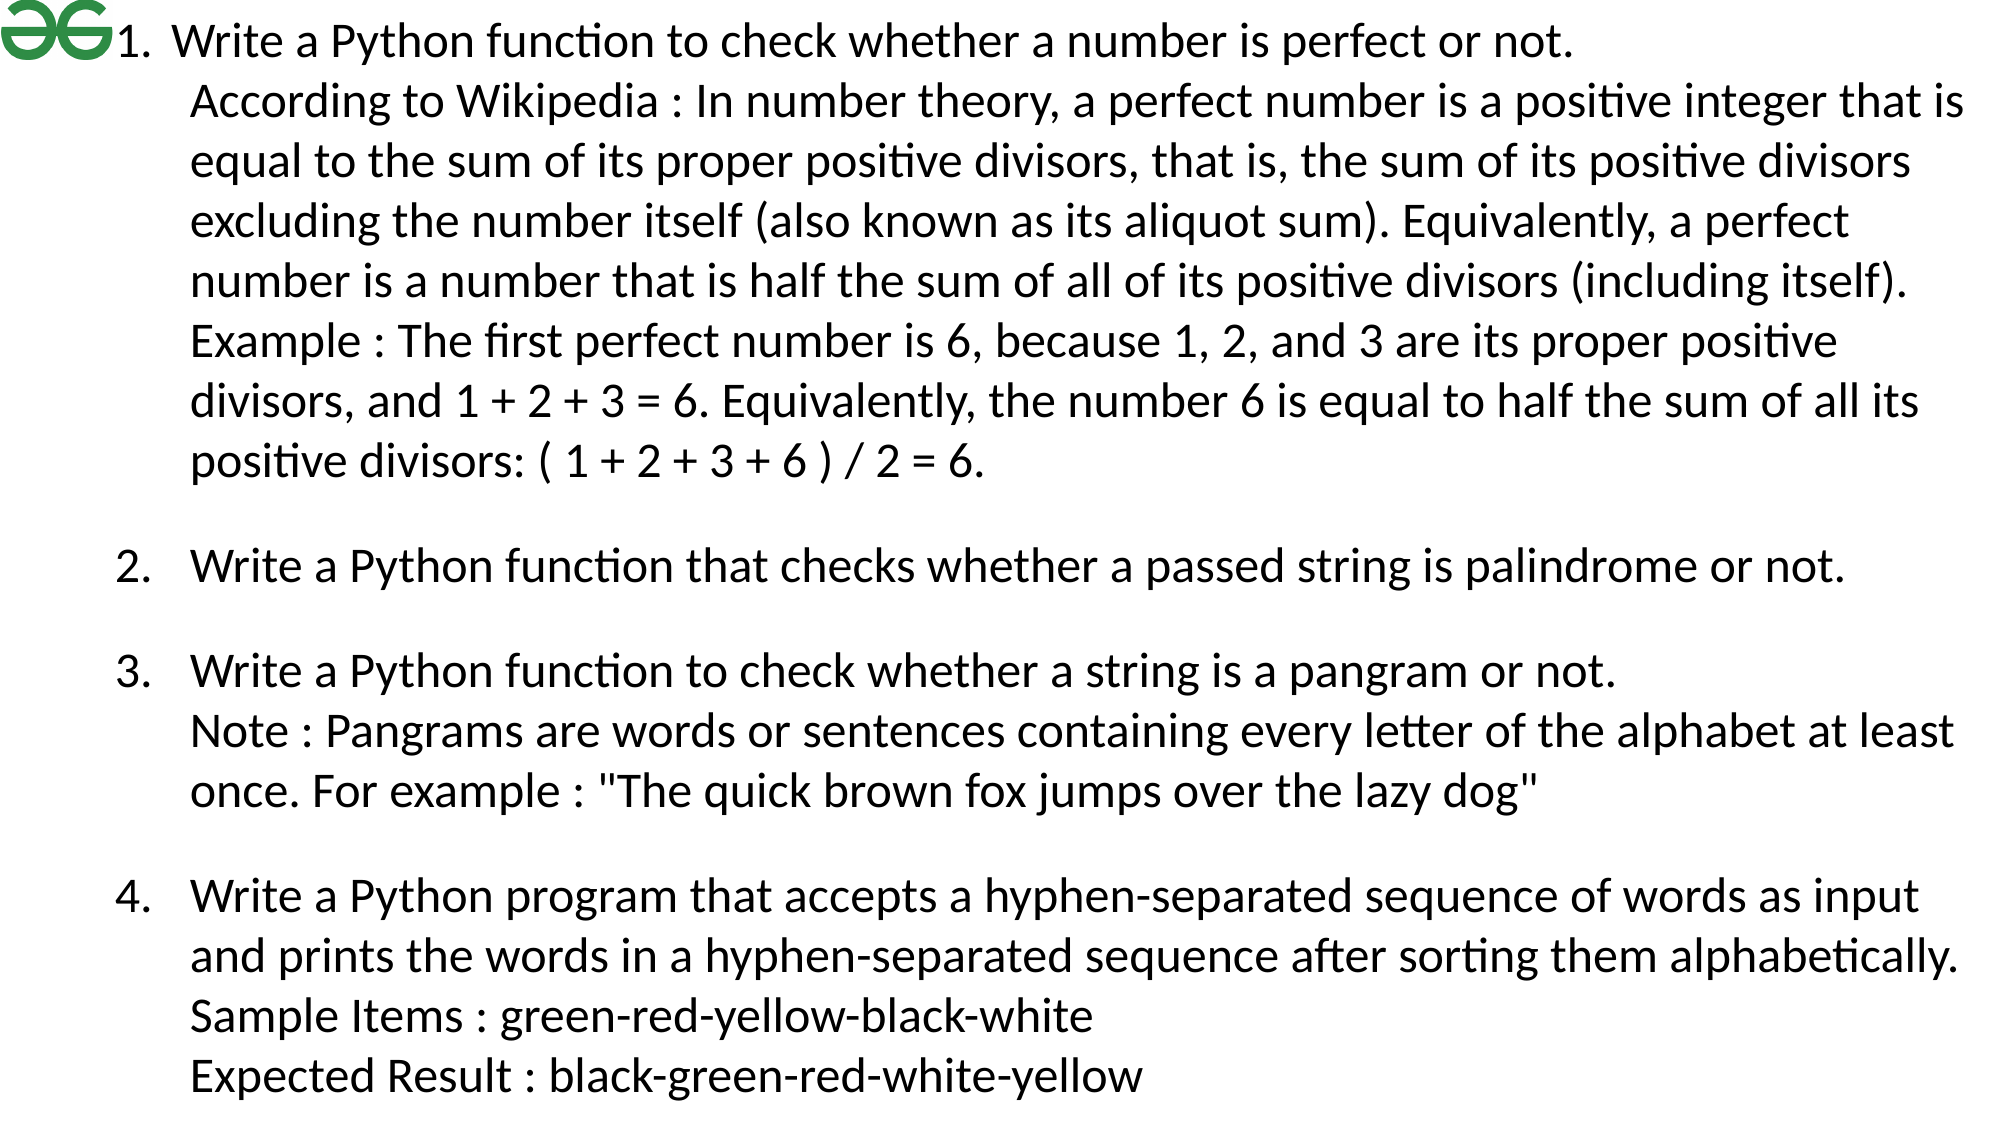

Write a Python function to check whether a number is perfect or not.
According to Wikipedia : In number theory, a perfect number is a positive integer that is equal to the sum of its proper positive divisors, that is, the sum of its positive divisors excluding the number itself (also known as its aliquot sum). Equivalently, a perfect number is a number that is half the sum of all of its positive divisors (including itself). Example : The first perfect number is 6, because 1, 2, and 3 are its proper positive divisors, and 1 + 2 + 3 = 6. Equivalently, the number 6 is equal to half the sum of all its positive divisors: ( 1 + 2 + 3 + 6 ) / 2 = 6.

Write a Python function that checks whether a passed string is palindrome or not.

Write a Python function to check whether a string is a pangram or not.
Note : Pangrams are words or sentences containing every letter of the alphabet at least once. For example : "The quick brown fox jumps over the lazy dog"

Write a Python program that accepts a hyphen-separated sequence of words as input and prints the words in a hyphen-separated sequence after sorting them alphabetically.
Sample Items : green-red-yellow-black-white
Expected Result : black-green-red-white-yellow